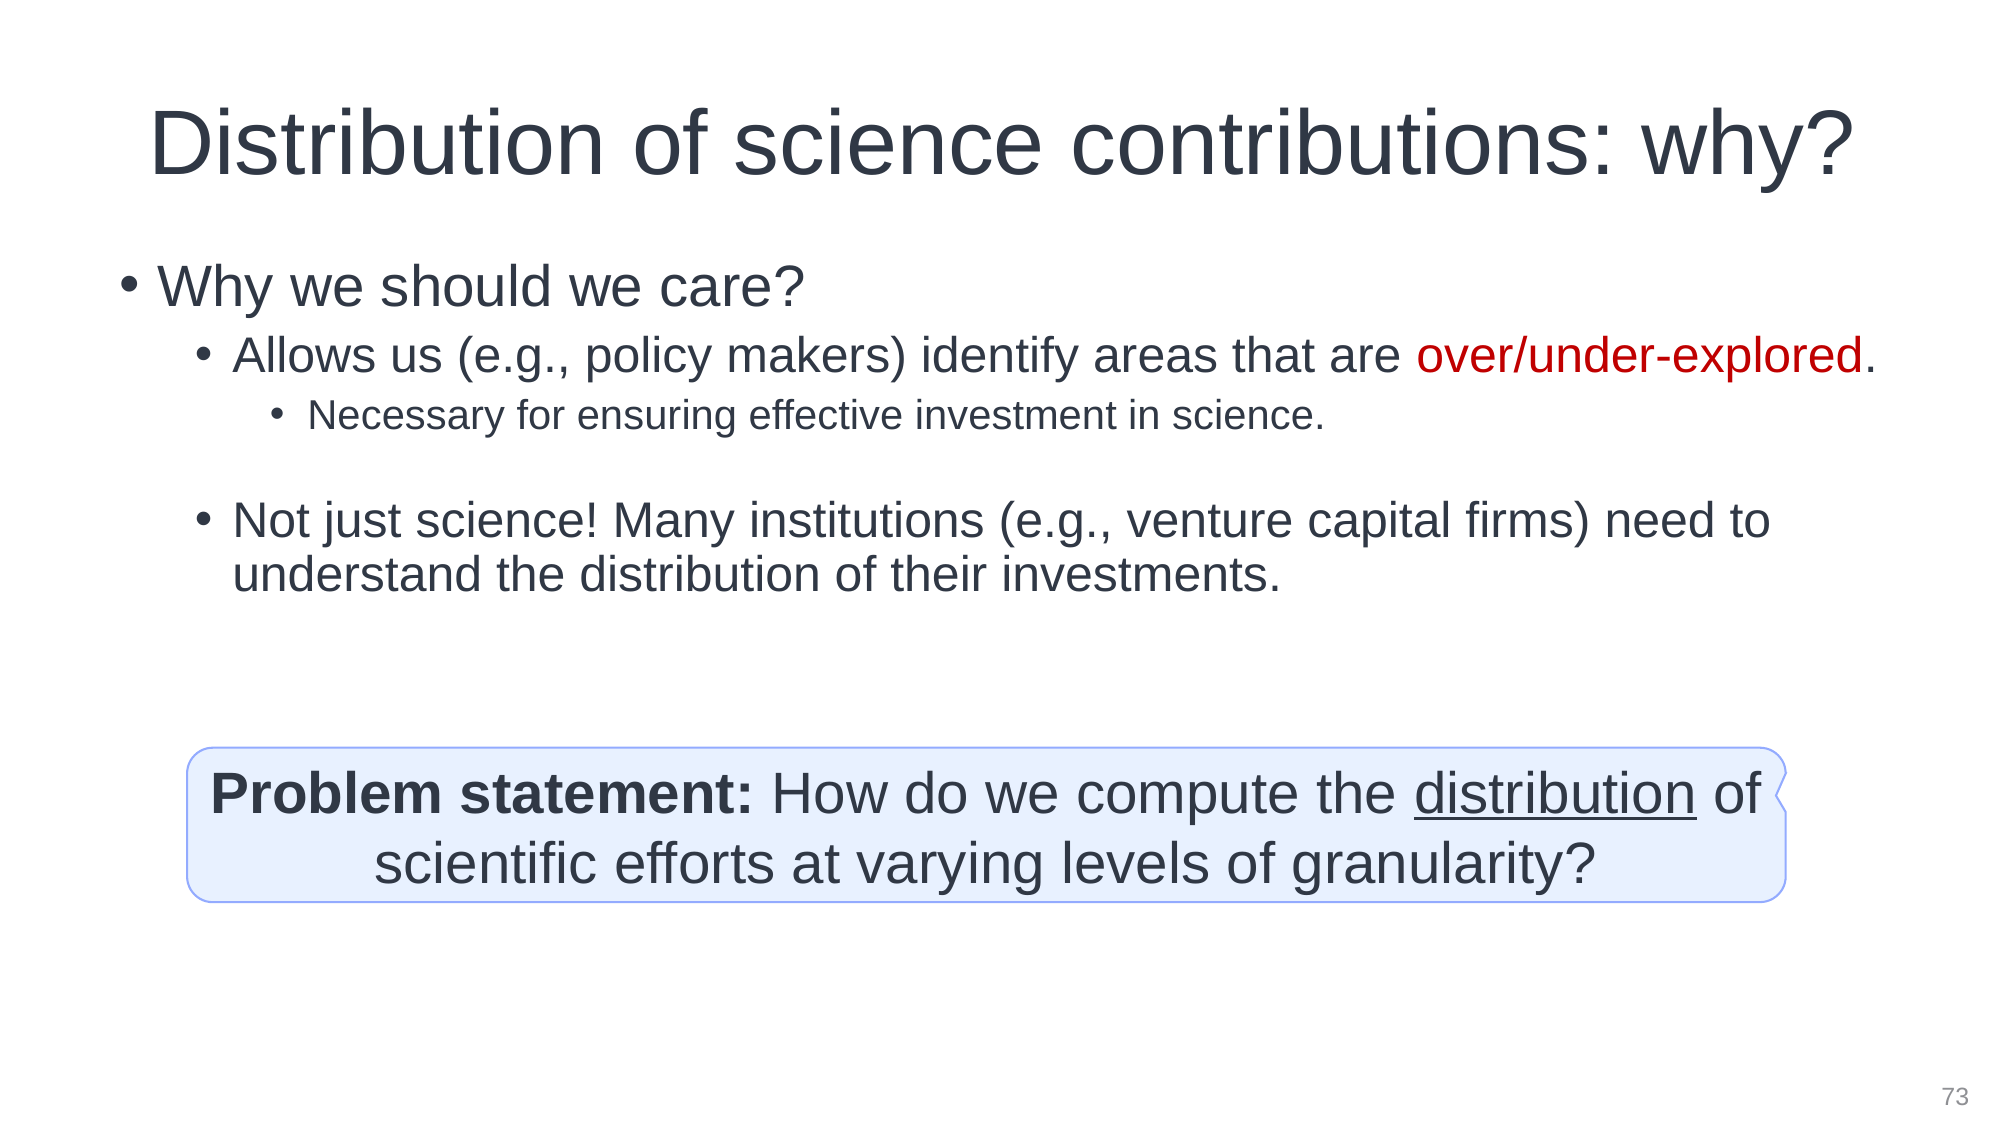

# Distribution of science contributions: why?
Why we should we care?
Allows us (e.g., policy makers) identify areas that are over/under-explored.
Necessary for ensuring effective investment in science.
Not just science! Many institutions (e.g., venture capital firms) need to understand the distribution of their investments.

Problem statement: How do we compute the distribution of scientific efforts at varying levels of granularity?
73